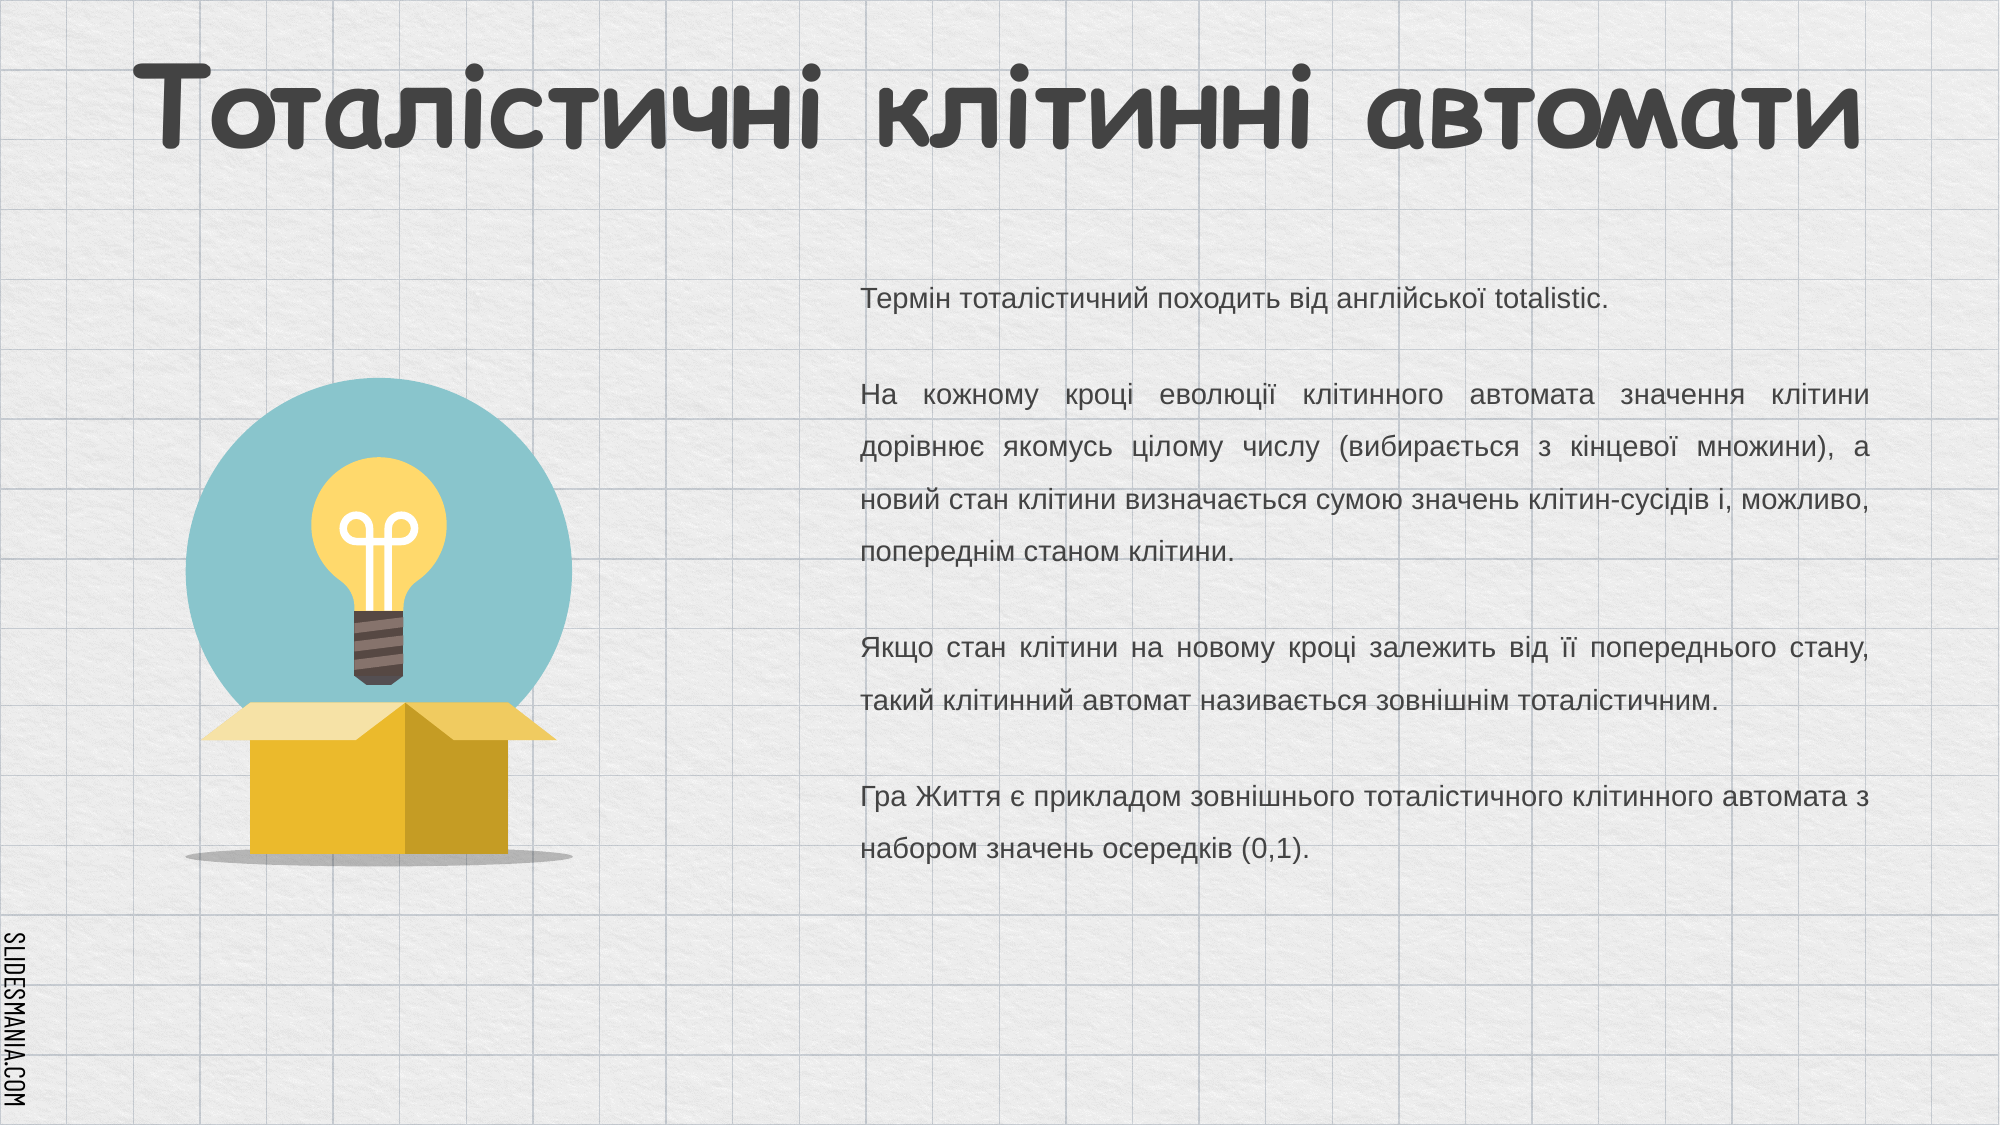

# Тоталістичні клітинні автомати
Термін тоталістичний походить від англійської totalistic.
На кожному кроці еволюції клітинного автомата значення клітини дорівнює якомусь цілому числу (вибирається з кінцевої множини), а новий стан клітини визначається сумою значень клітин-сусідів і, можливо, попереднім станом клітини.
Якщо стан клітини на новому кроці залежить від її попереднього стану, такий клітинний автомат називається зовнішнім тоталістичним.
Гра Життя є прикладом зовнішнього тоталістичного клітинного автомата з набором значень осередків (0,1).